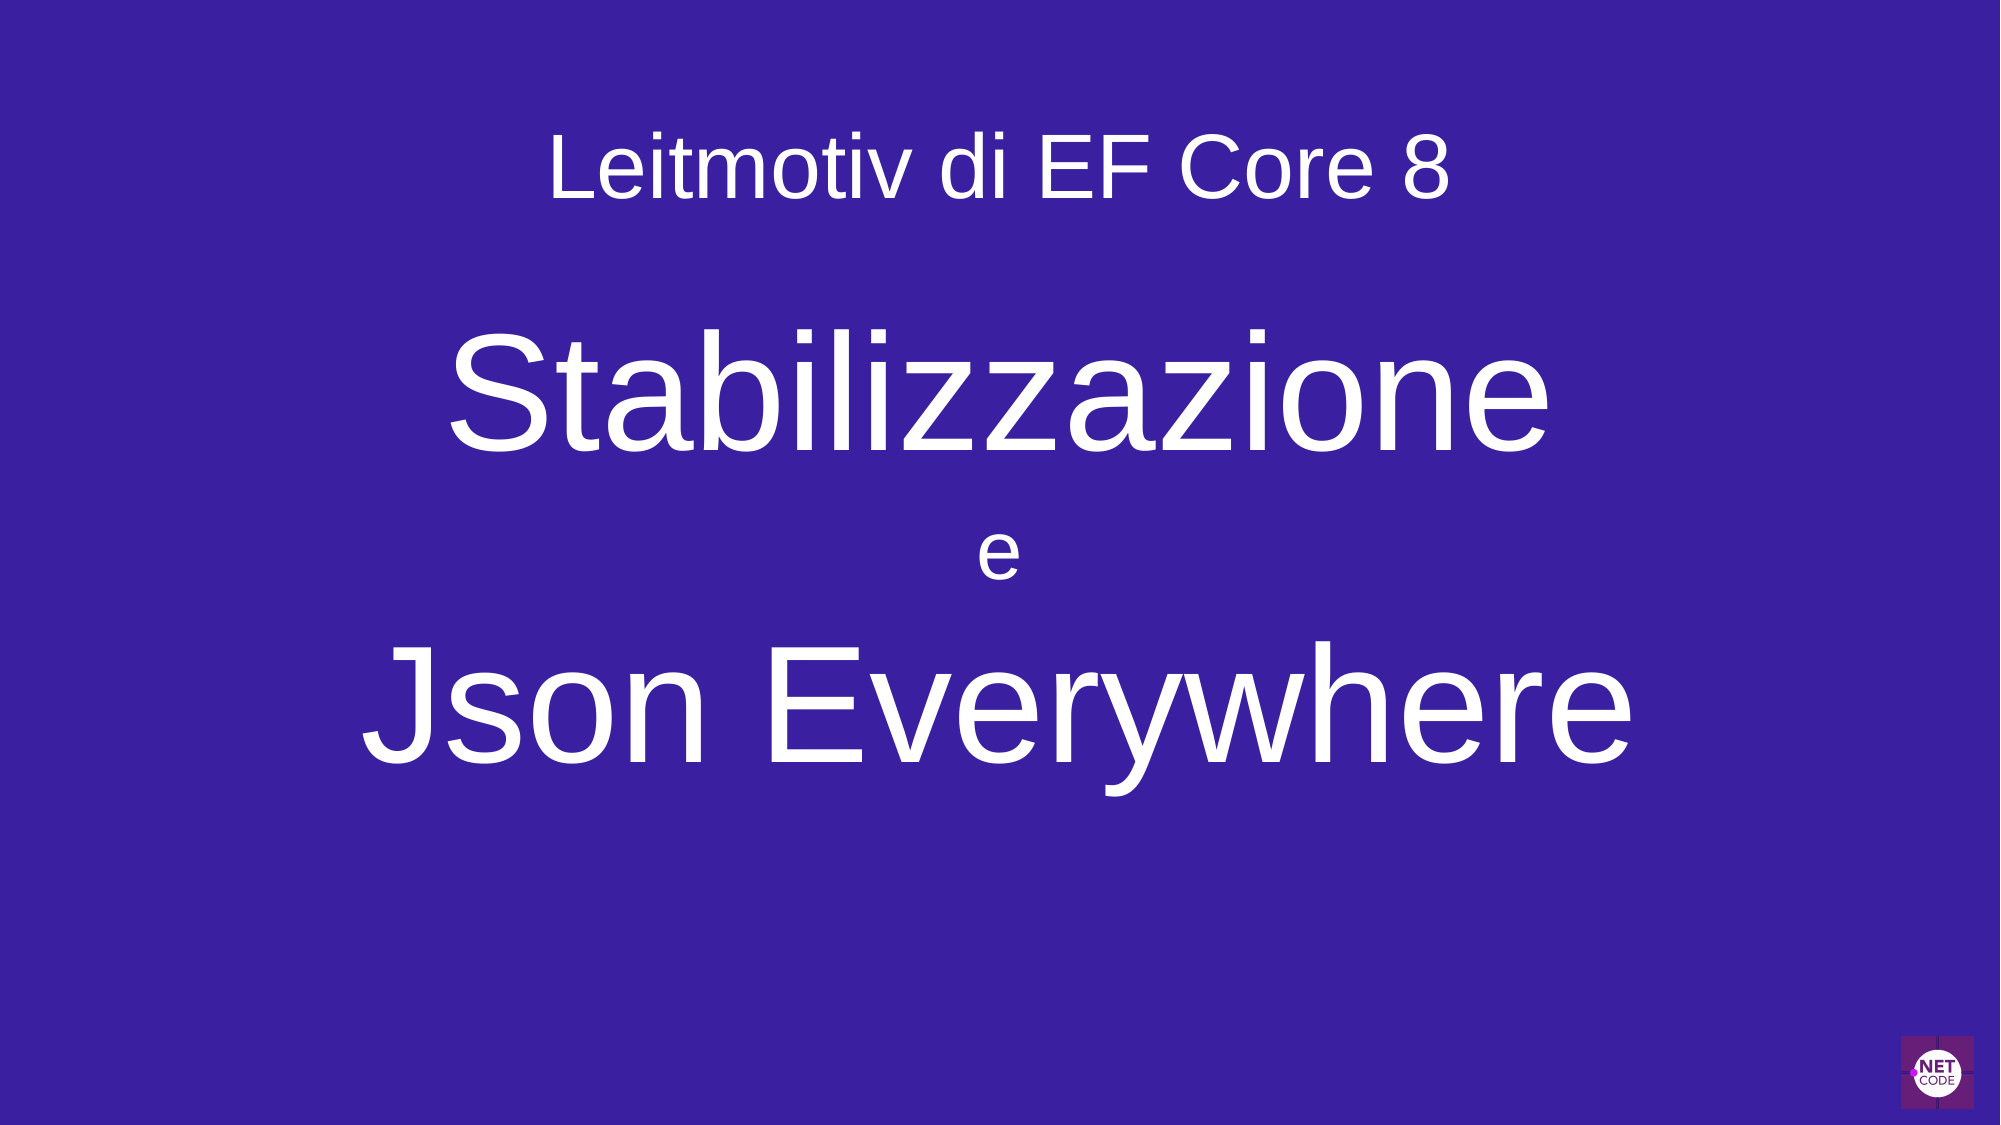

# Leitmotiv di EF Core 8
Stabilizzazione
e
Json Everywhere